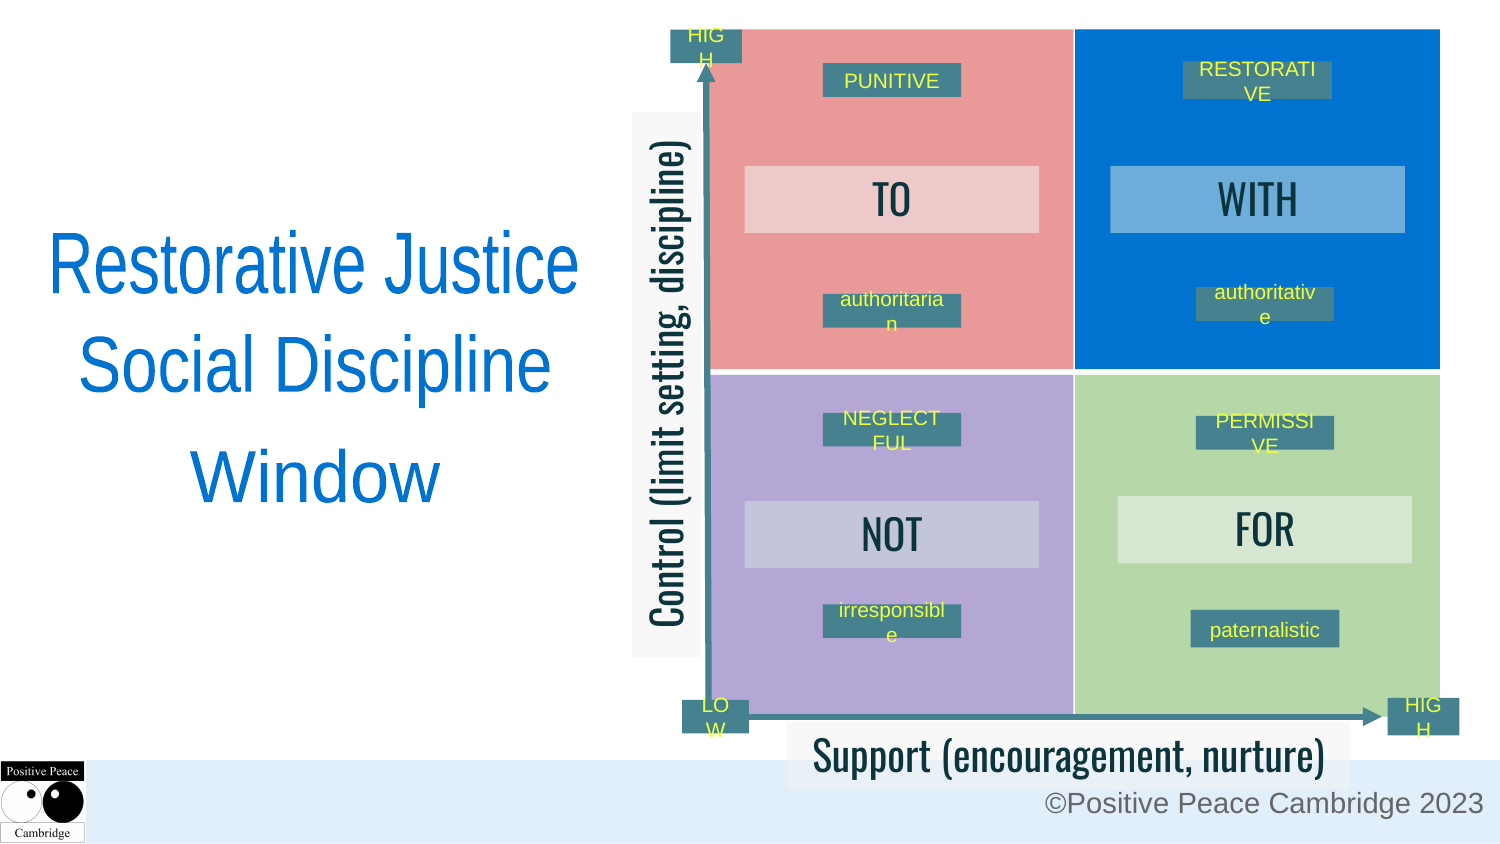

HIGH
RESTORATIVE
PUNITIVE
WITH
TO
Restorative Justice
authoritative
authoritarian
Social Discipline
Control (limit setting, discipline)

NEGLECTFUL
PERMISSIVE
Window
FOR
NOT
irresponsible
paternalistic
HIGH
LOW
Support (encouragement, nurture)